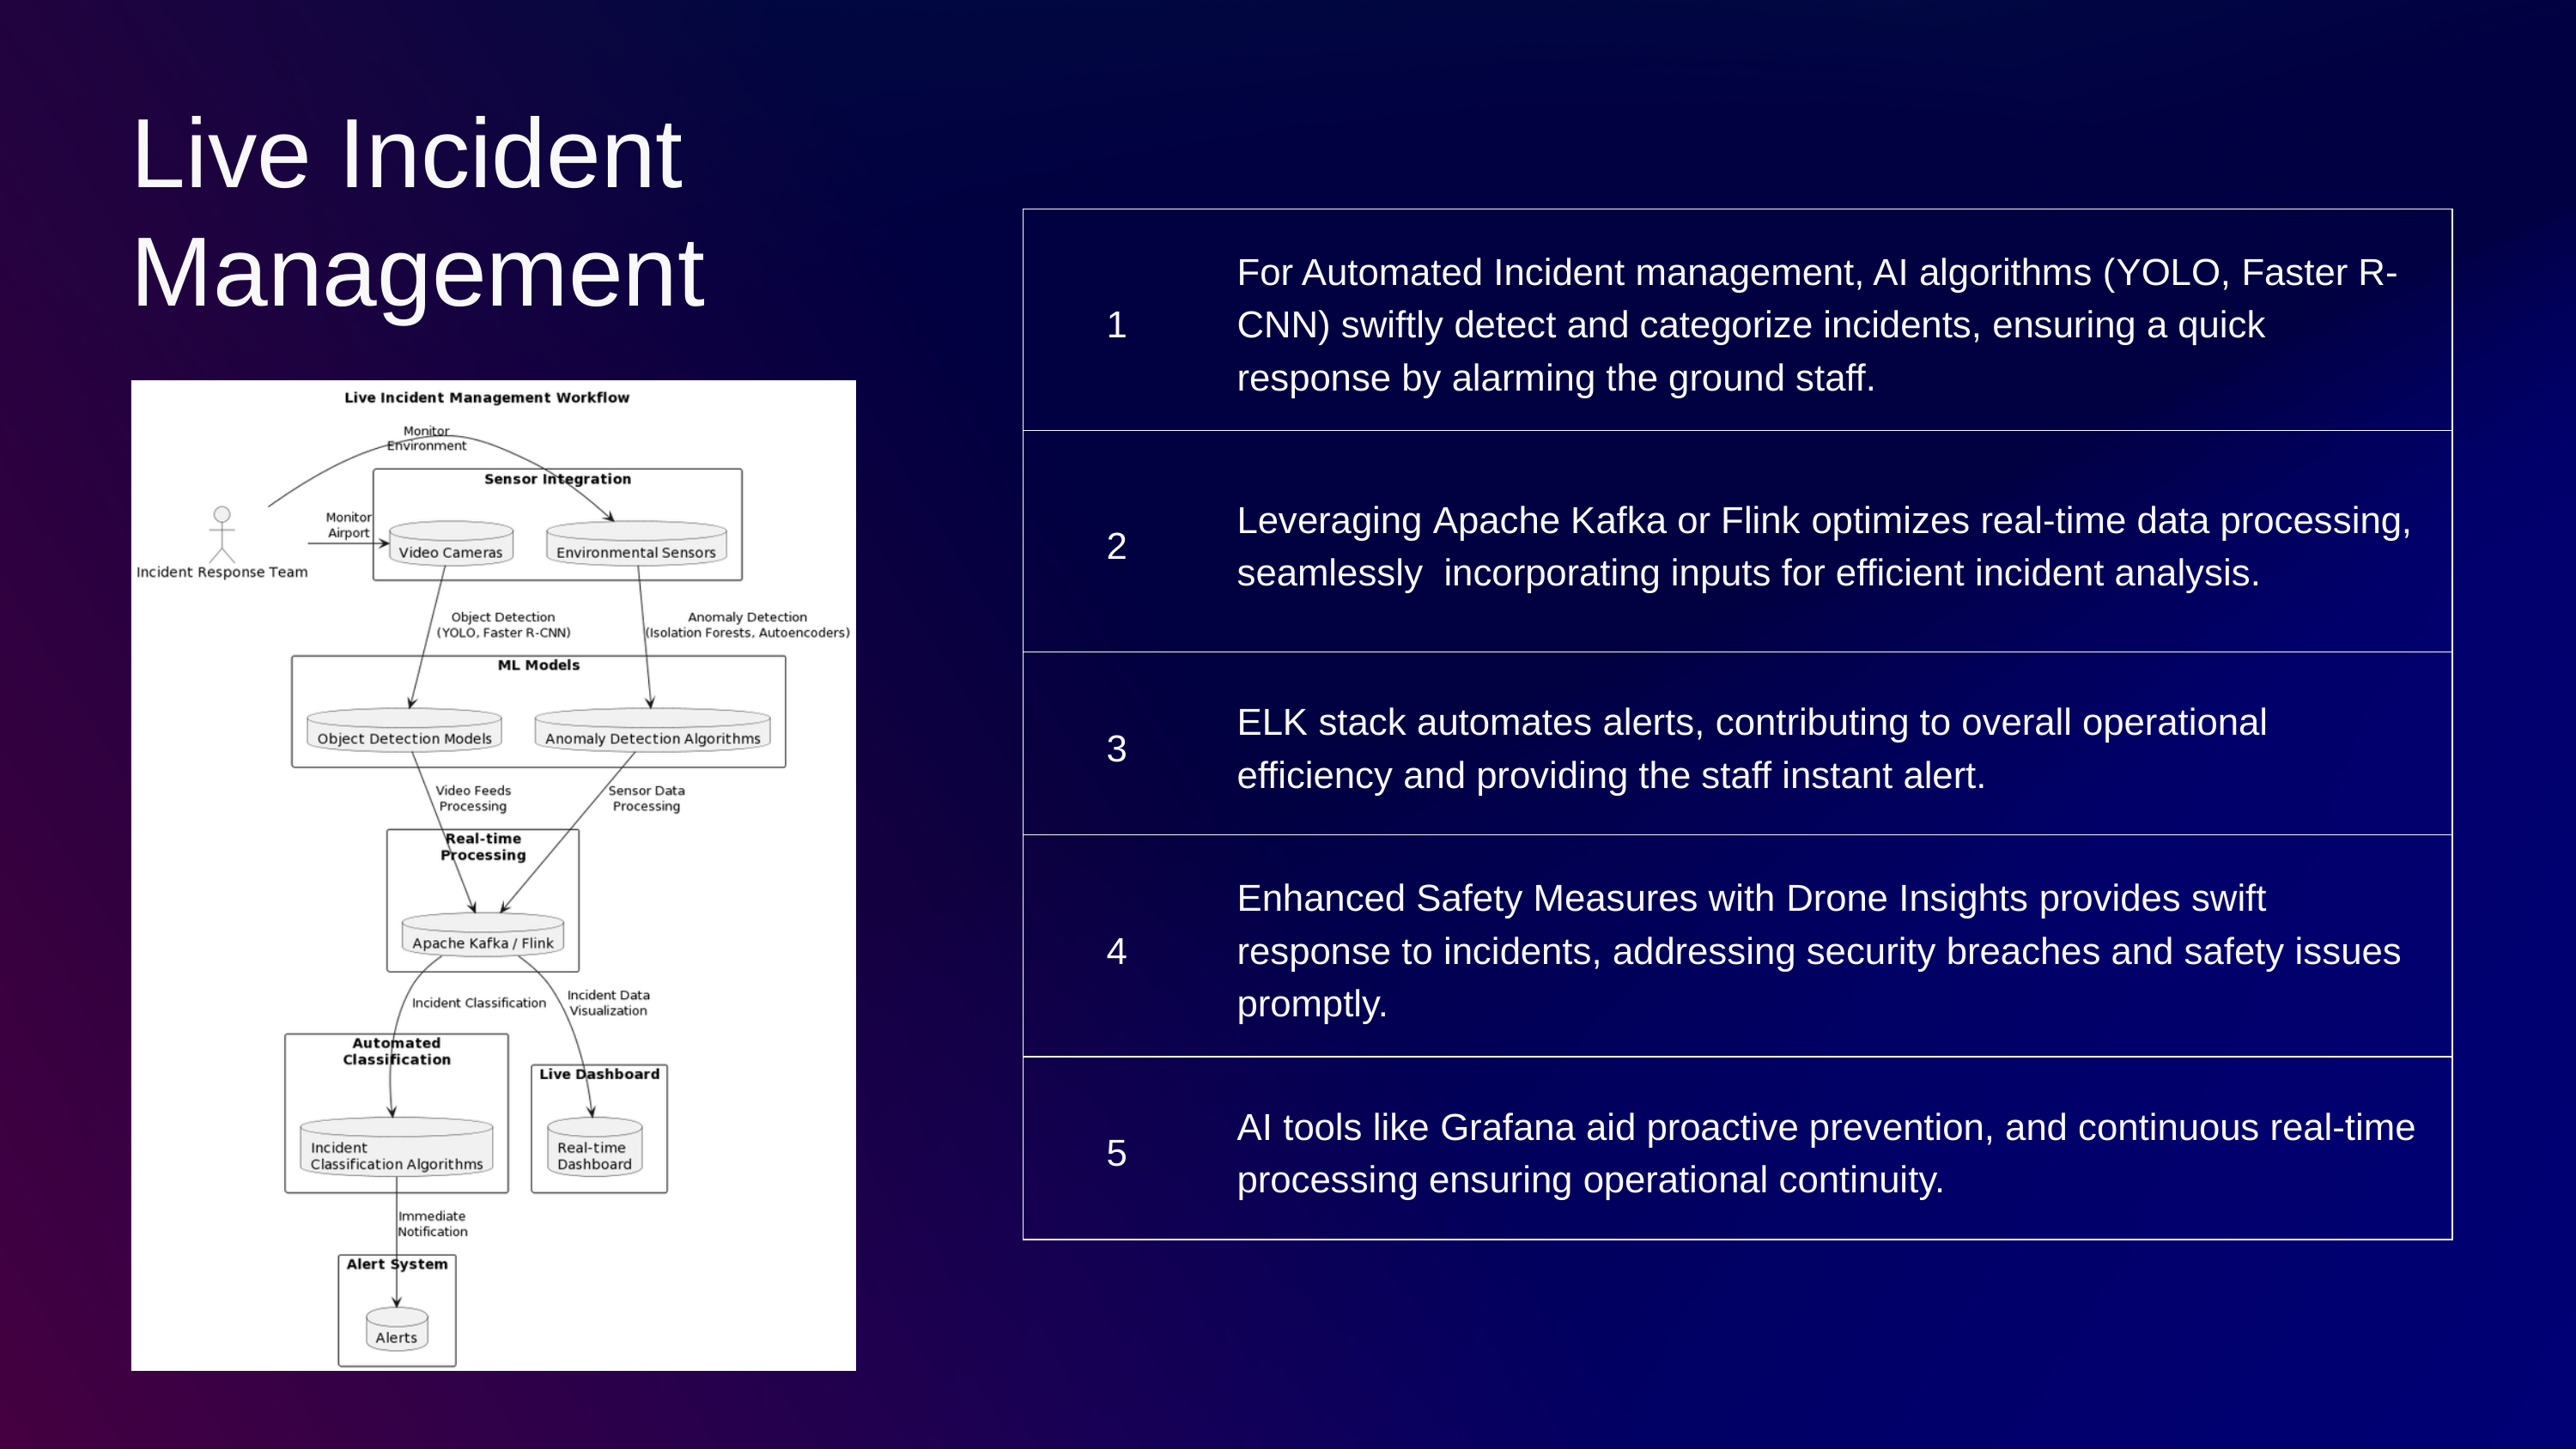

Live Incident Management
| 1 | For Automated Incident management, AI algorithms (YOLO, Faster R-CNN) swiftly detect and categorize incidents, ensuring a quick response by alarming the ground staff. |
| --- | --- |
| 2 | Leveraging Apache Kafka or Flink optimizes real-time data processing, seamlessly incorporating inputs for efficient incident analysis. |
| 3 | ELK stack automates alerts, contributing to overall operational efficiency and providing the staff instant alert. |
| 4 | Enhanced Safety Measures with Drone Insights provides swift response to incidents, addressing security breaches and safety issues promptly. |
| 5 | AI tools like Grafana aid proactive prevention, and continuous real-time processing ensuring operational continuity. |